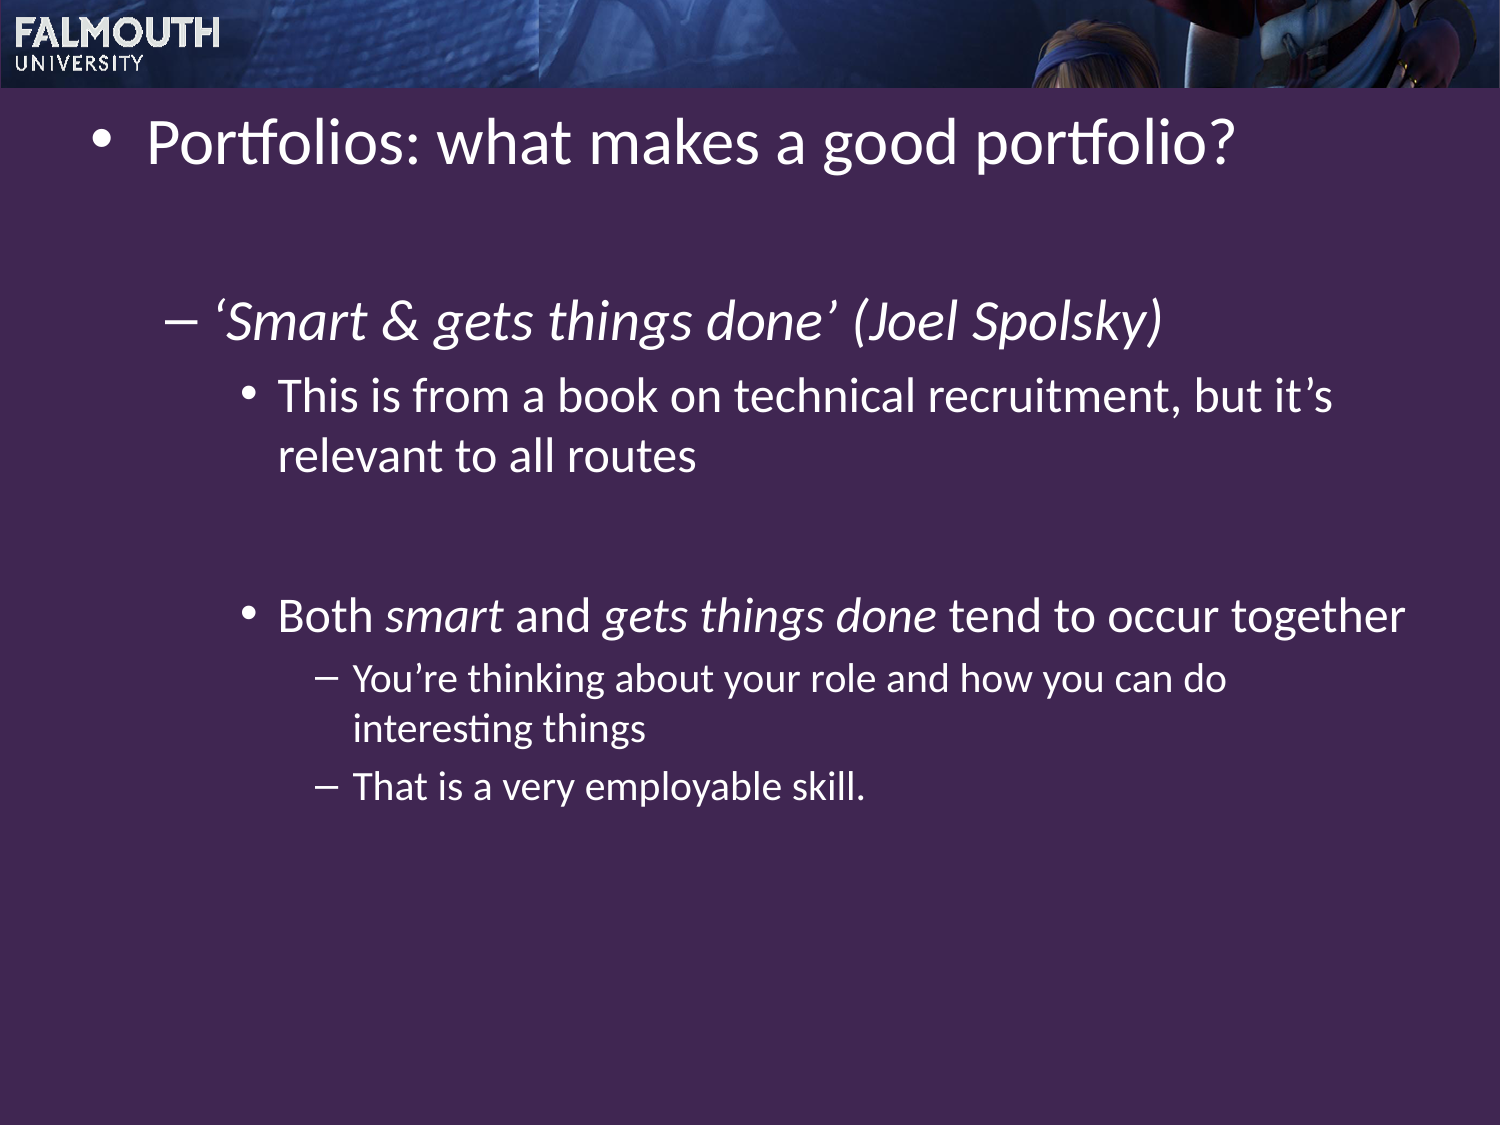

Portfolios: what makes a good portfolio?

‘Smart & gets things done’ (Joel Spolsky)
This is from a book on technical recruitment, but it’s relevant to all routes

Both smart and gets things done tend to occur together
You’re thinking about your role and how you can do interesting things
That is a very employable skill.